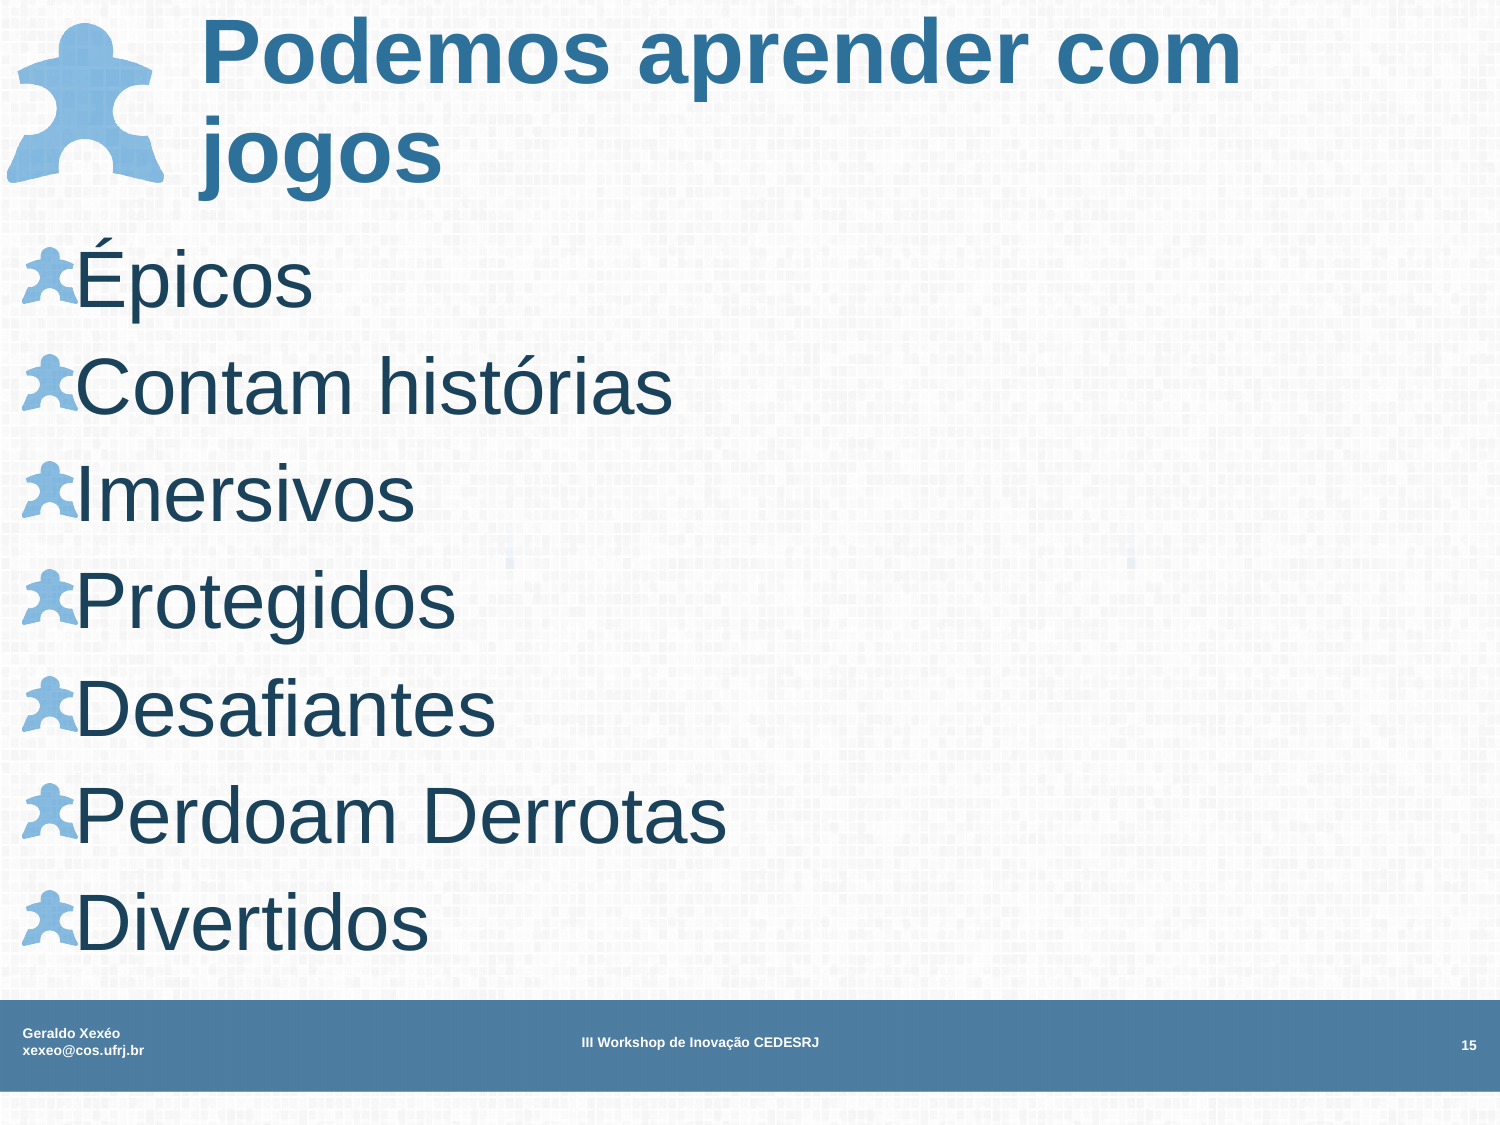

# Podemos aprender com jogos
Épicos
Contam histórias
Imersivos
Protegidos
Desafiantes
Perdoam Derrotas
Divertidos
Geraldo Xexéo  xexeo@cos.ufrj.br
III Workshop de Inovação CEDESRJ
15